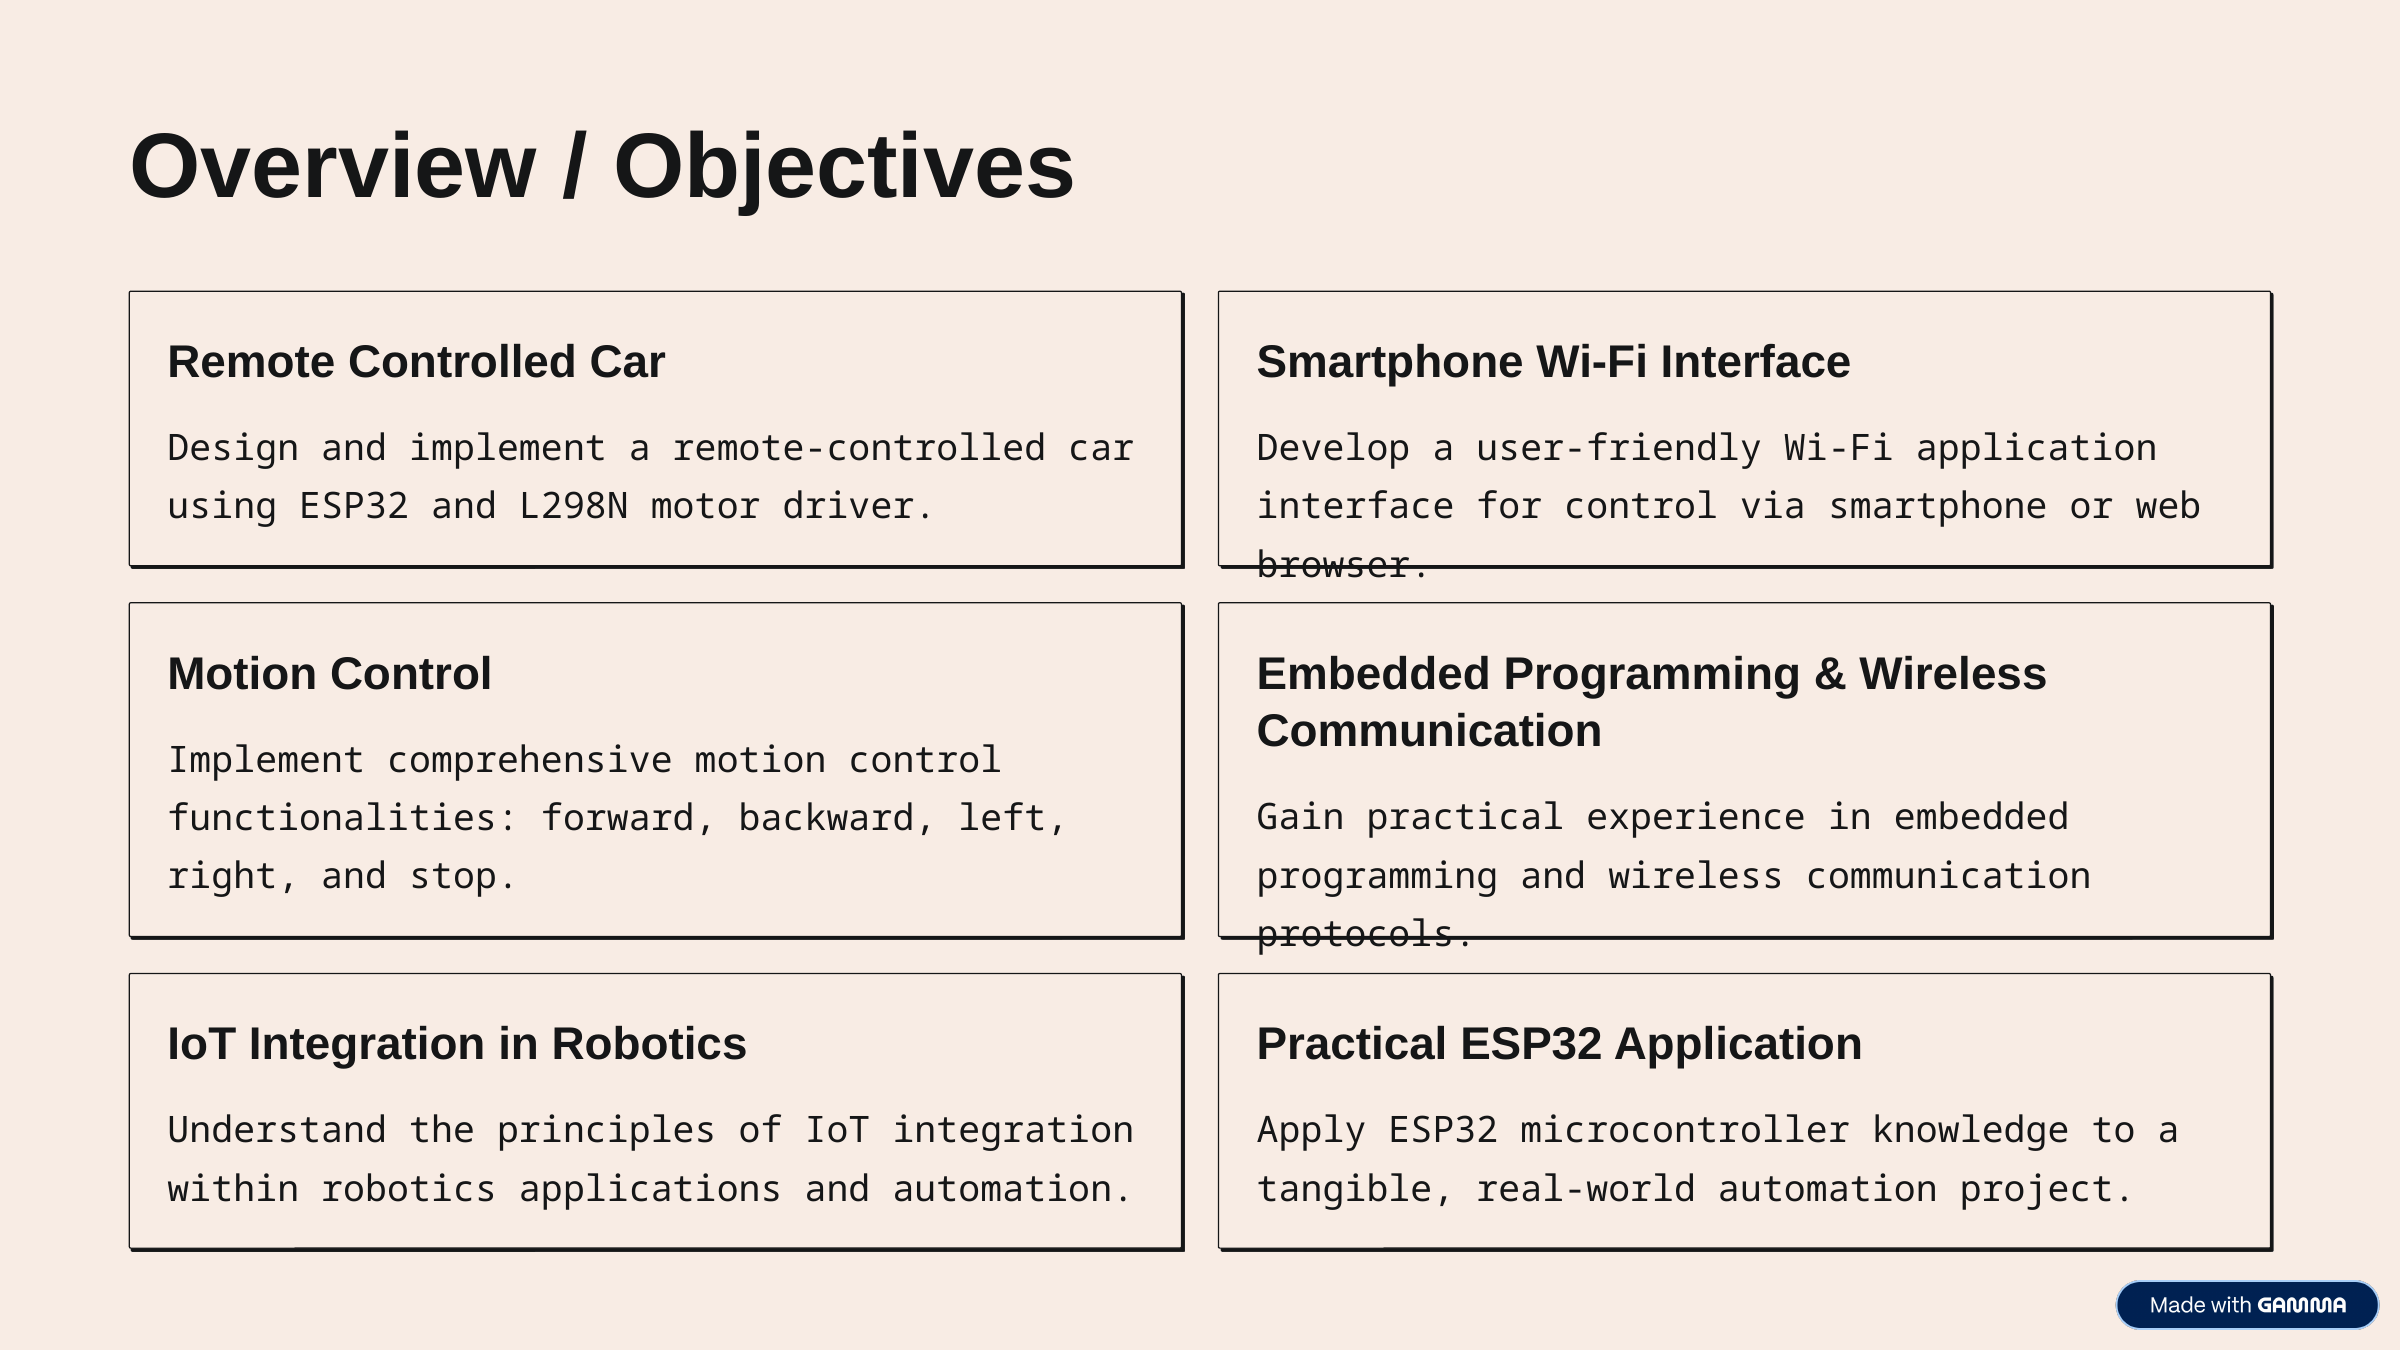

Overview / Objectives

Remote Controlled Car
Smartphone Wi-Fi Interface
Design and implement a remote-controlled car using ESP32 and L298N motor driver.
Develop a user-friendly Wi-Fi application interface for control via smartphone or web browser.

Motion Control
Embedded Programming & Wireless Communication
Implement comprehensive motion control functionalities: forward, backward, left, right, and stop.
Gain practical experience in embedded programming and wireless communication protocols.

IoT Integration in Robotics
Practical ESP32 Application
Understand the principles of IoT integration within robotics applications and automation.
Apply ESP32 microcontroller knowledge to a tangible, real-world automation project.